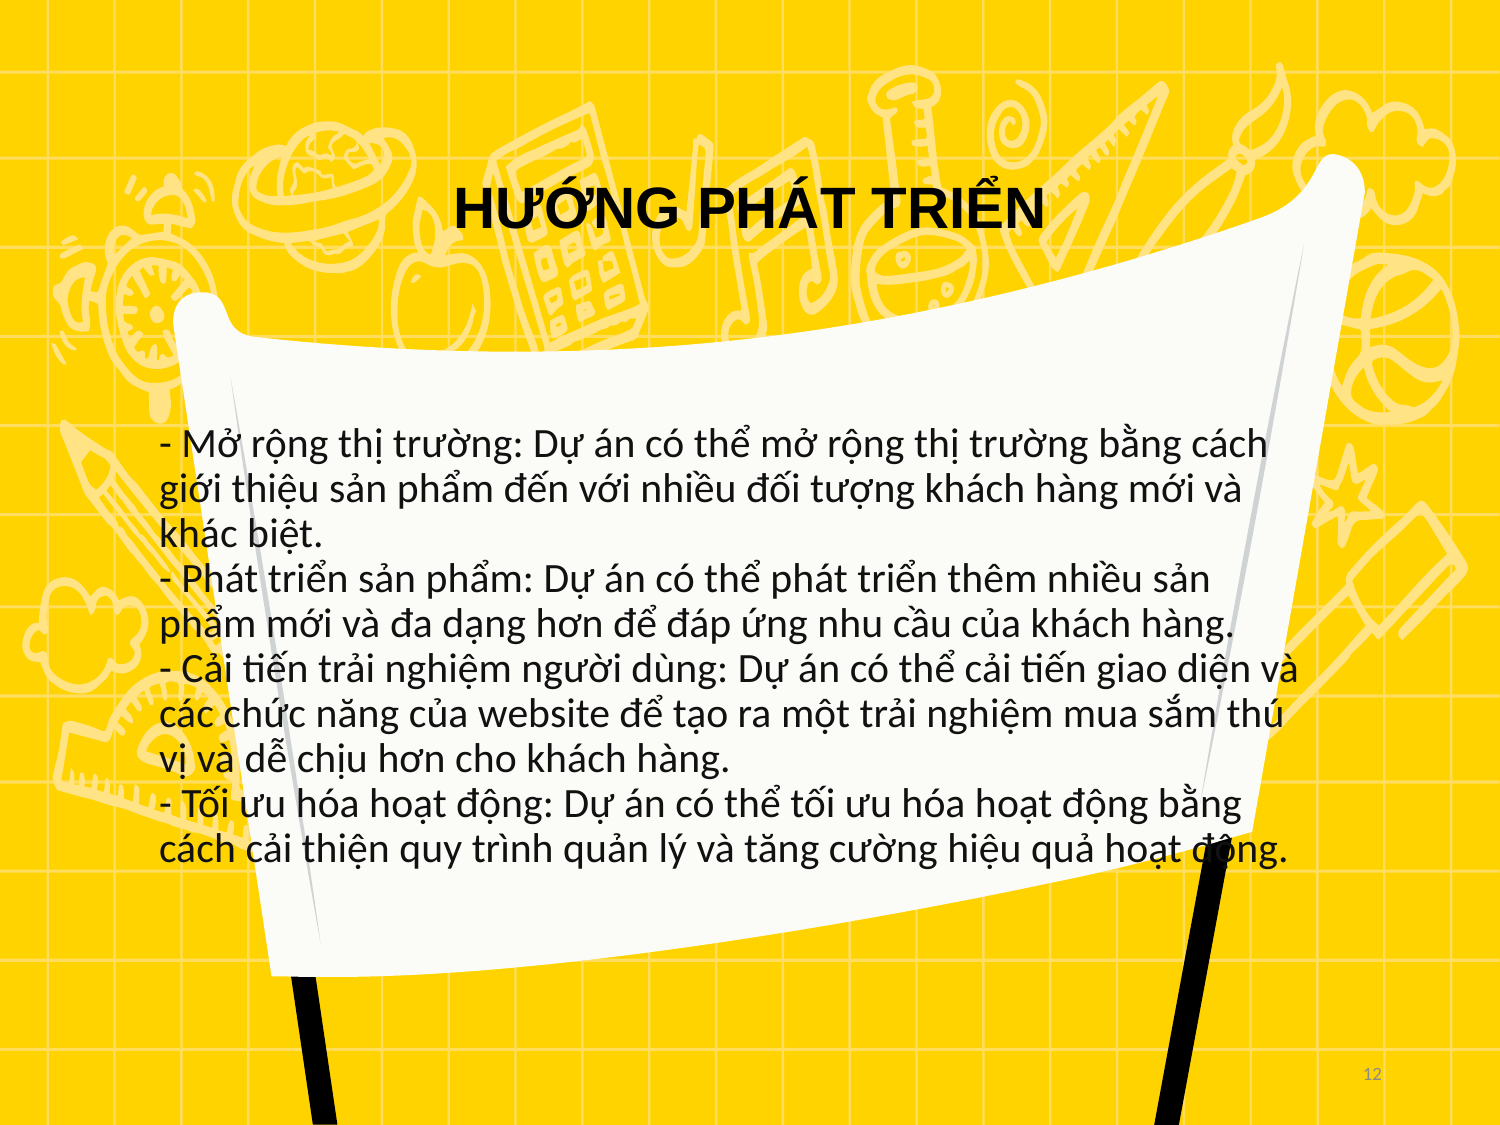

HƯỚNG PHÁT TRIỂN
# - Mở rộng thị trường: Dự án có thể mở rộng thị trường bằng cách giới thiệu sản phẩm đến với nhiều đối tượng khách hàng mới và khác biệt. - Phát triển sản phẩm: Dự án có thể phát triển thêm nhiều sản phẩm mới và đa dạng hơn để đáp ứng nhu cầu của khách hàng. - Cải tiến trải nghiệm người dùng: Dự án có thể cải tiến giao diện và các chức năng của website để tạo ra một trải nghiệm mua sắm thú vị và dễ chịu hơn cho khách hàng. - Tối ưu hóa hoạt động: Dự án có thể tối ưu hóa hoạt động bằng cách cải thiện quy trình quản lý và tăng cường hiệu quả hoạt động.
12